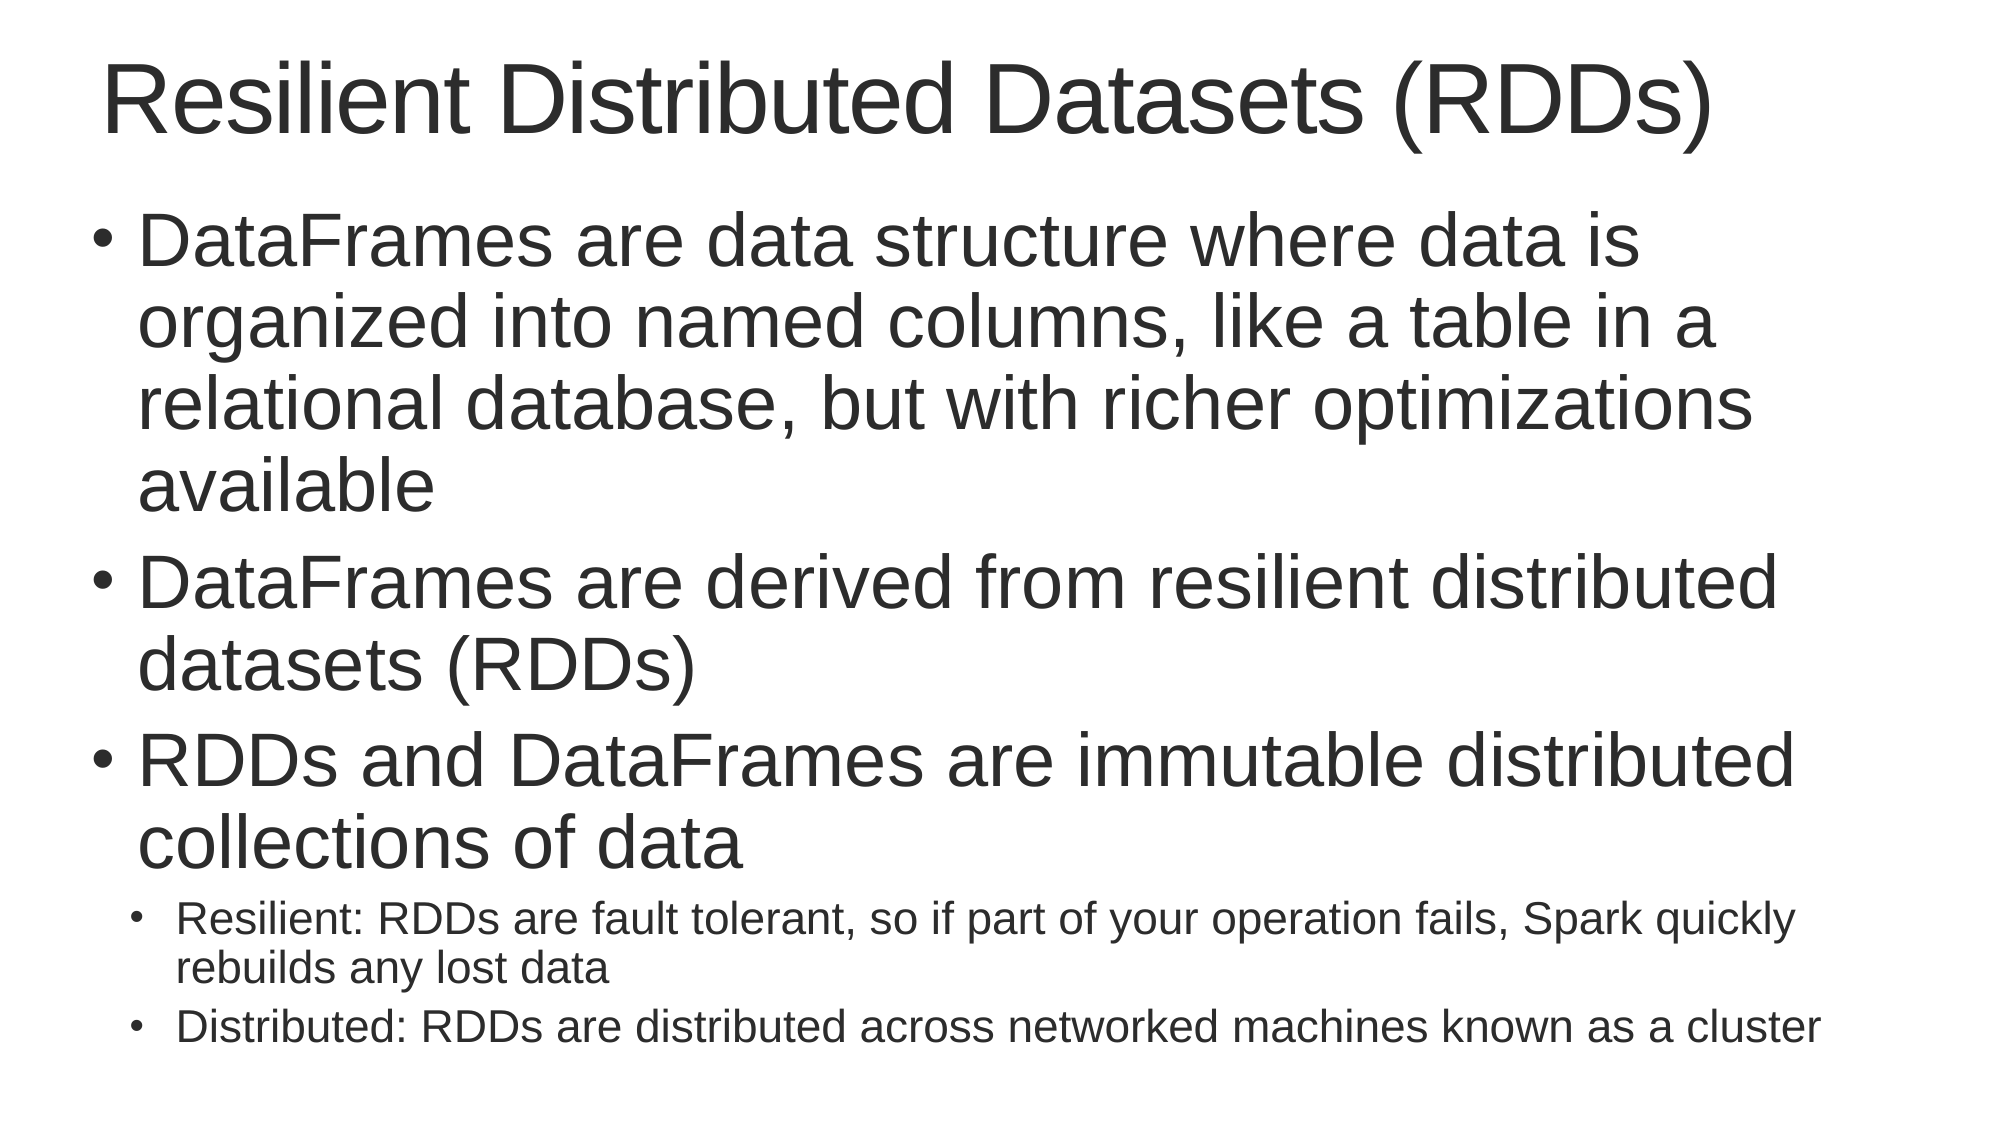

# Resilient Distributed Datasets (RDDs)
DataFrames are data structure where data is organized into named columns, like a table in a relational database, but with richer optimizations available
DataFrames are derived from resilient distributed datasets (RDDs)
RDDs and DataFrames are immutable distributed collections of data
Resilient: RDDs are fault tolerant, so if part of your operation fails, Spark quickly rebuilds any lost data
Distributed: RDDs are distributed across networked machines known as a cluster